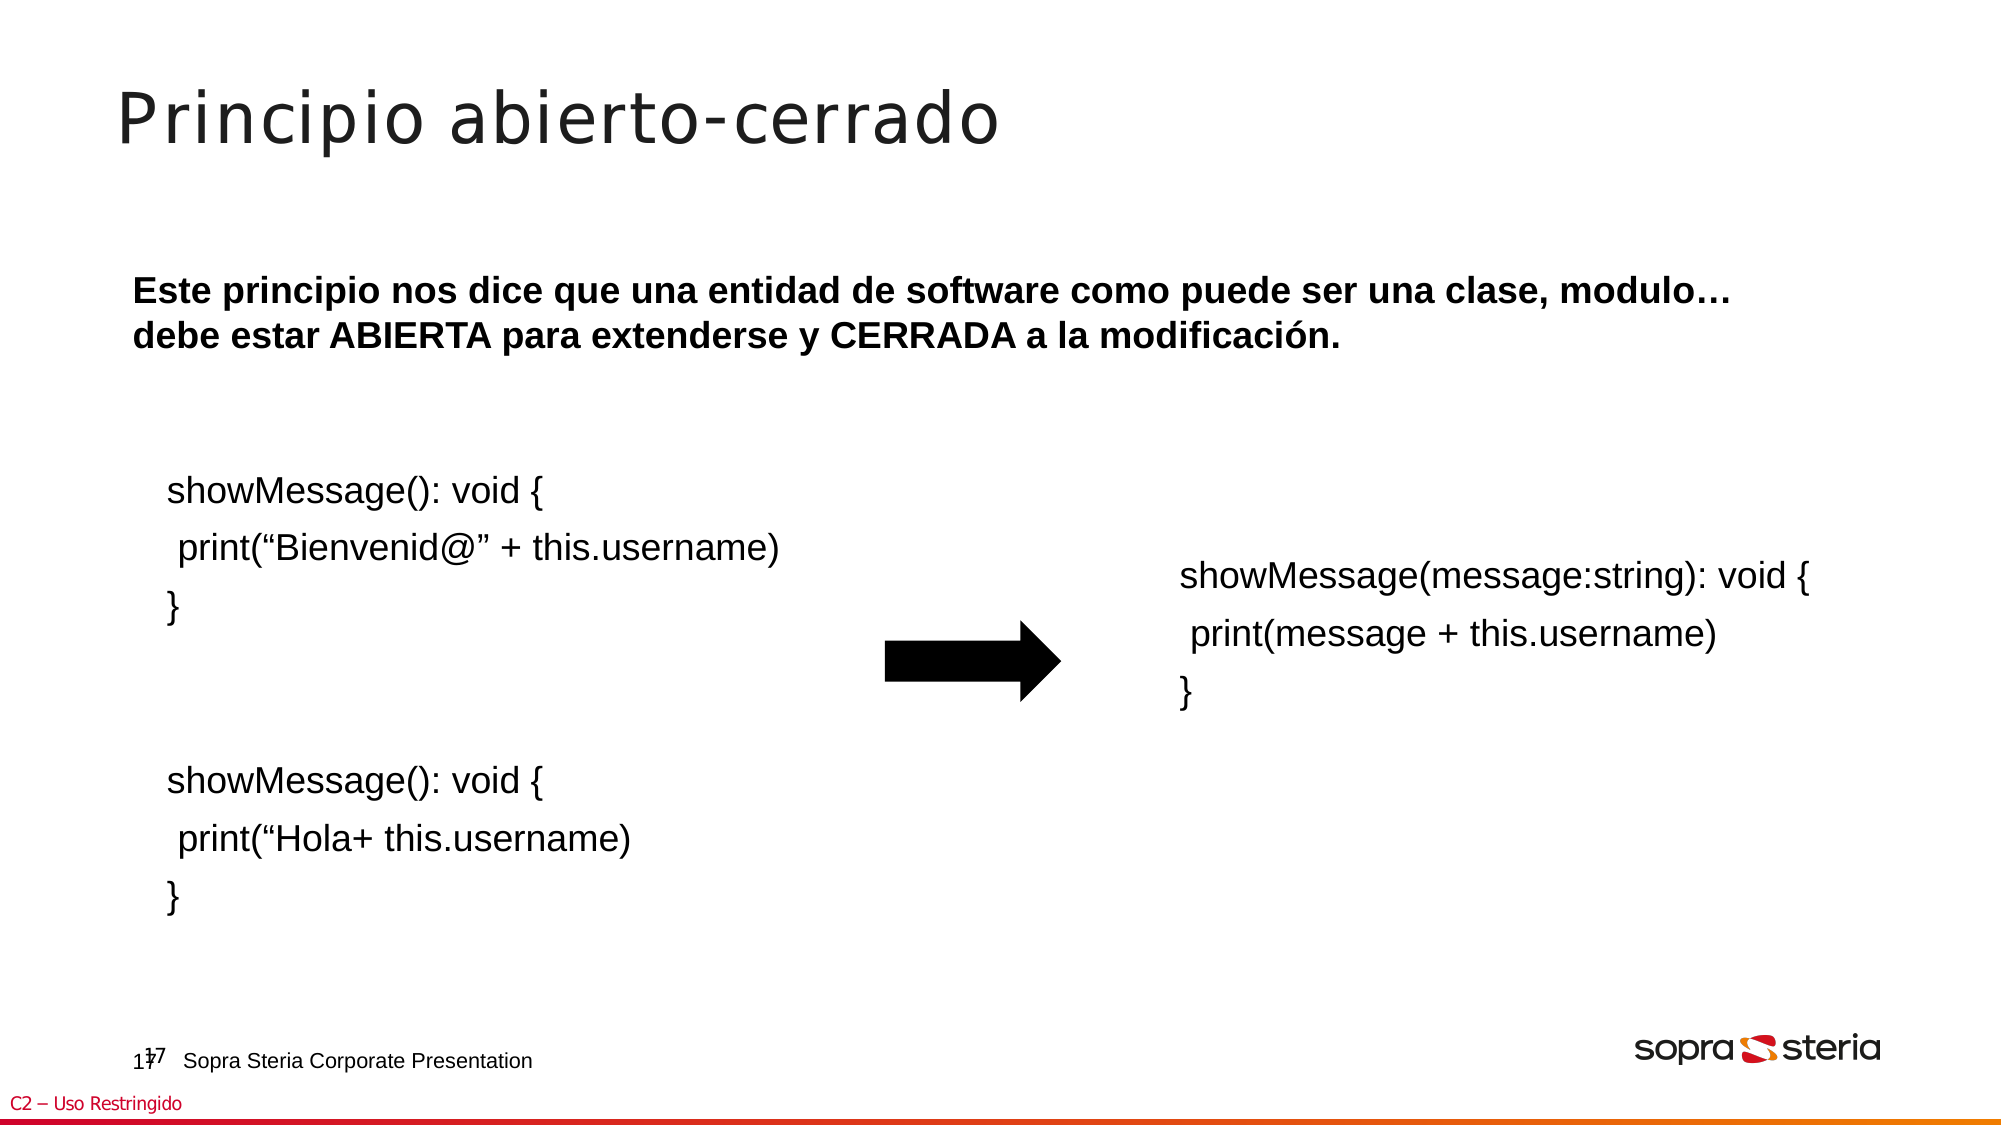

# Principio abierto-cerrado
Este principio nos dice que una entidad de software como puede ser una clase, modulo…debe estar ABIERTA para extenderse y CERRADA a la modificación.
showMessage(): void {
 print(“Bienvenid@” + this.username)
}

showMessage(message:string): void {
 print(message + this.username)
}

showMessage(): void {
 print(“Hola+ this.username)
}

17
Sopra Steria Corporate Presentation